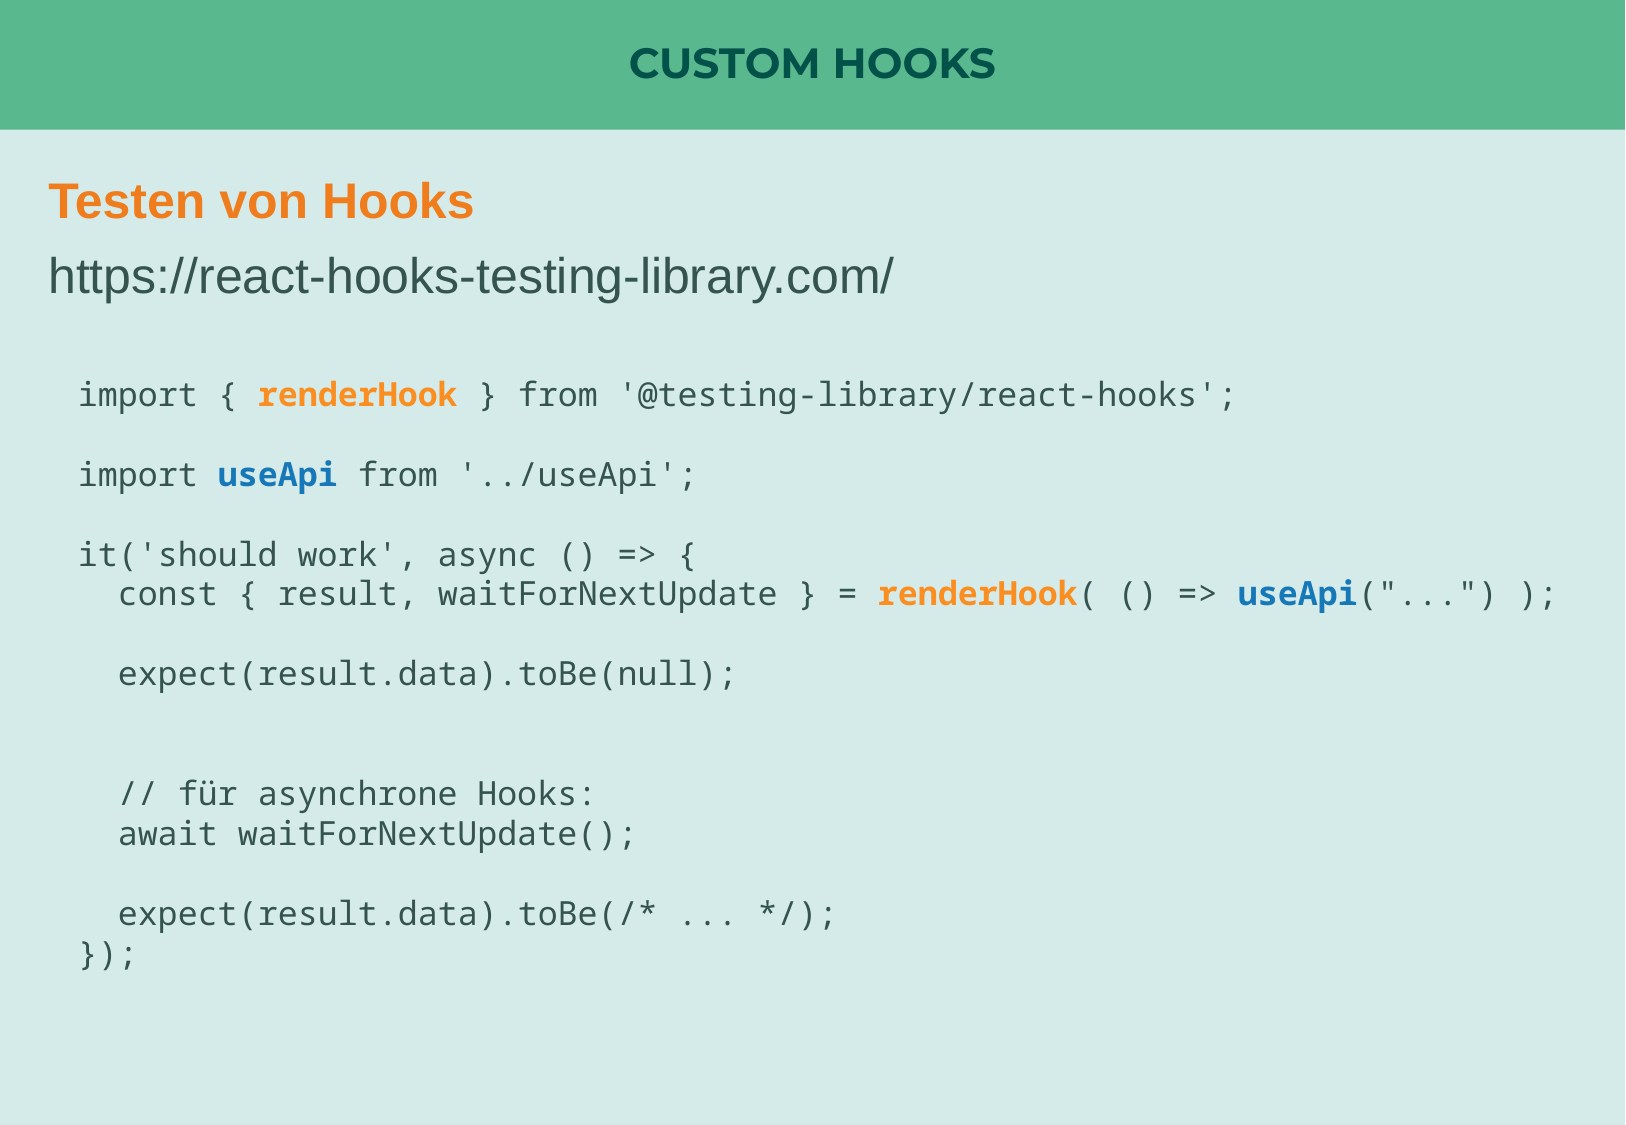

# Custom Hooks
Testen von Hooks
https://react-hooks-testing-library.com/
import { renderHook } from '@testing-library/react-hooks';

import useApi from '../useApi';

it('should work', async () => {
  const { result, waitForNextUpdate } = renderHook( () => useApi("...") );

  expect(result.data).toBe(null);

  // für asynchrone Hooks:
  await waitForNextUpdate();

  expect(result.data).toBe(/* ... */);
});